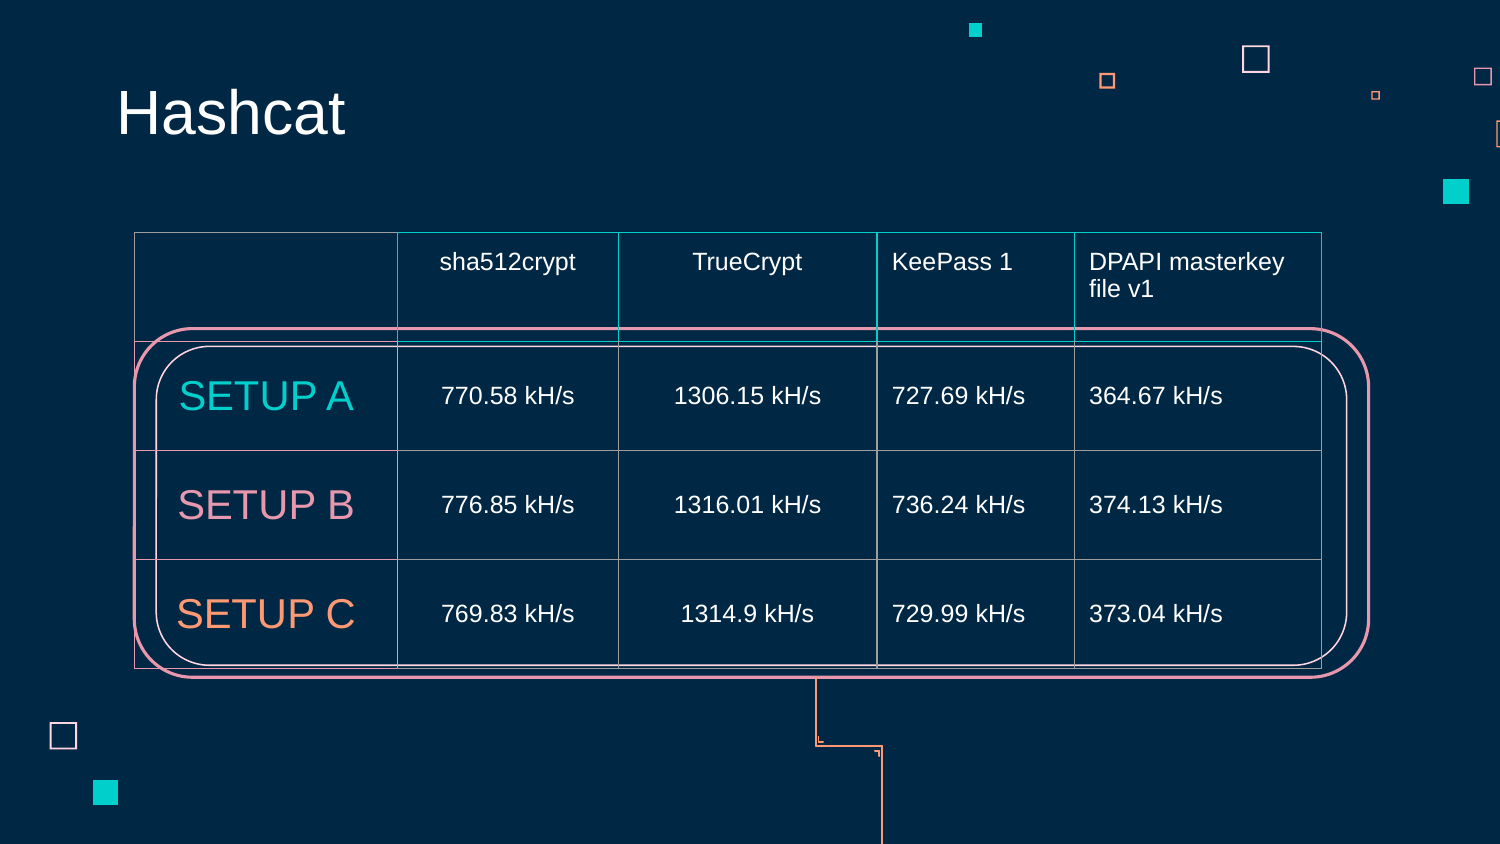

# Hashcat
|  | sha512crypt | TrueCrypt | KeePass 1 | DPAPI masterkey file v1 |  |
| --- | --- | --- | --- | --- | --- |
| SETUP A | 770.58 kH/s | 1306.15 kH/s | 727.69 kH/s | 364.67 kH/s |  |
| SETUP B | 776.85 kH/s | 1316.01 kH/s | 736.24 kH/s | 374.13 kH/s |  |
| SETUP C | 769.83 kH/s | 1314.9 kH/s | 729.99 kH/s | 373.04 kH/s |  |